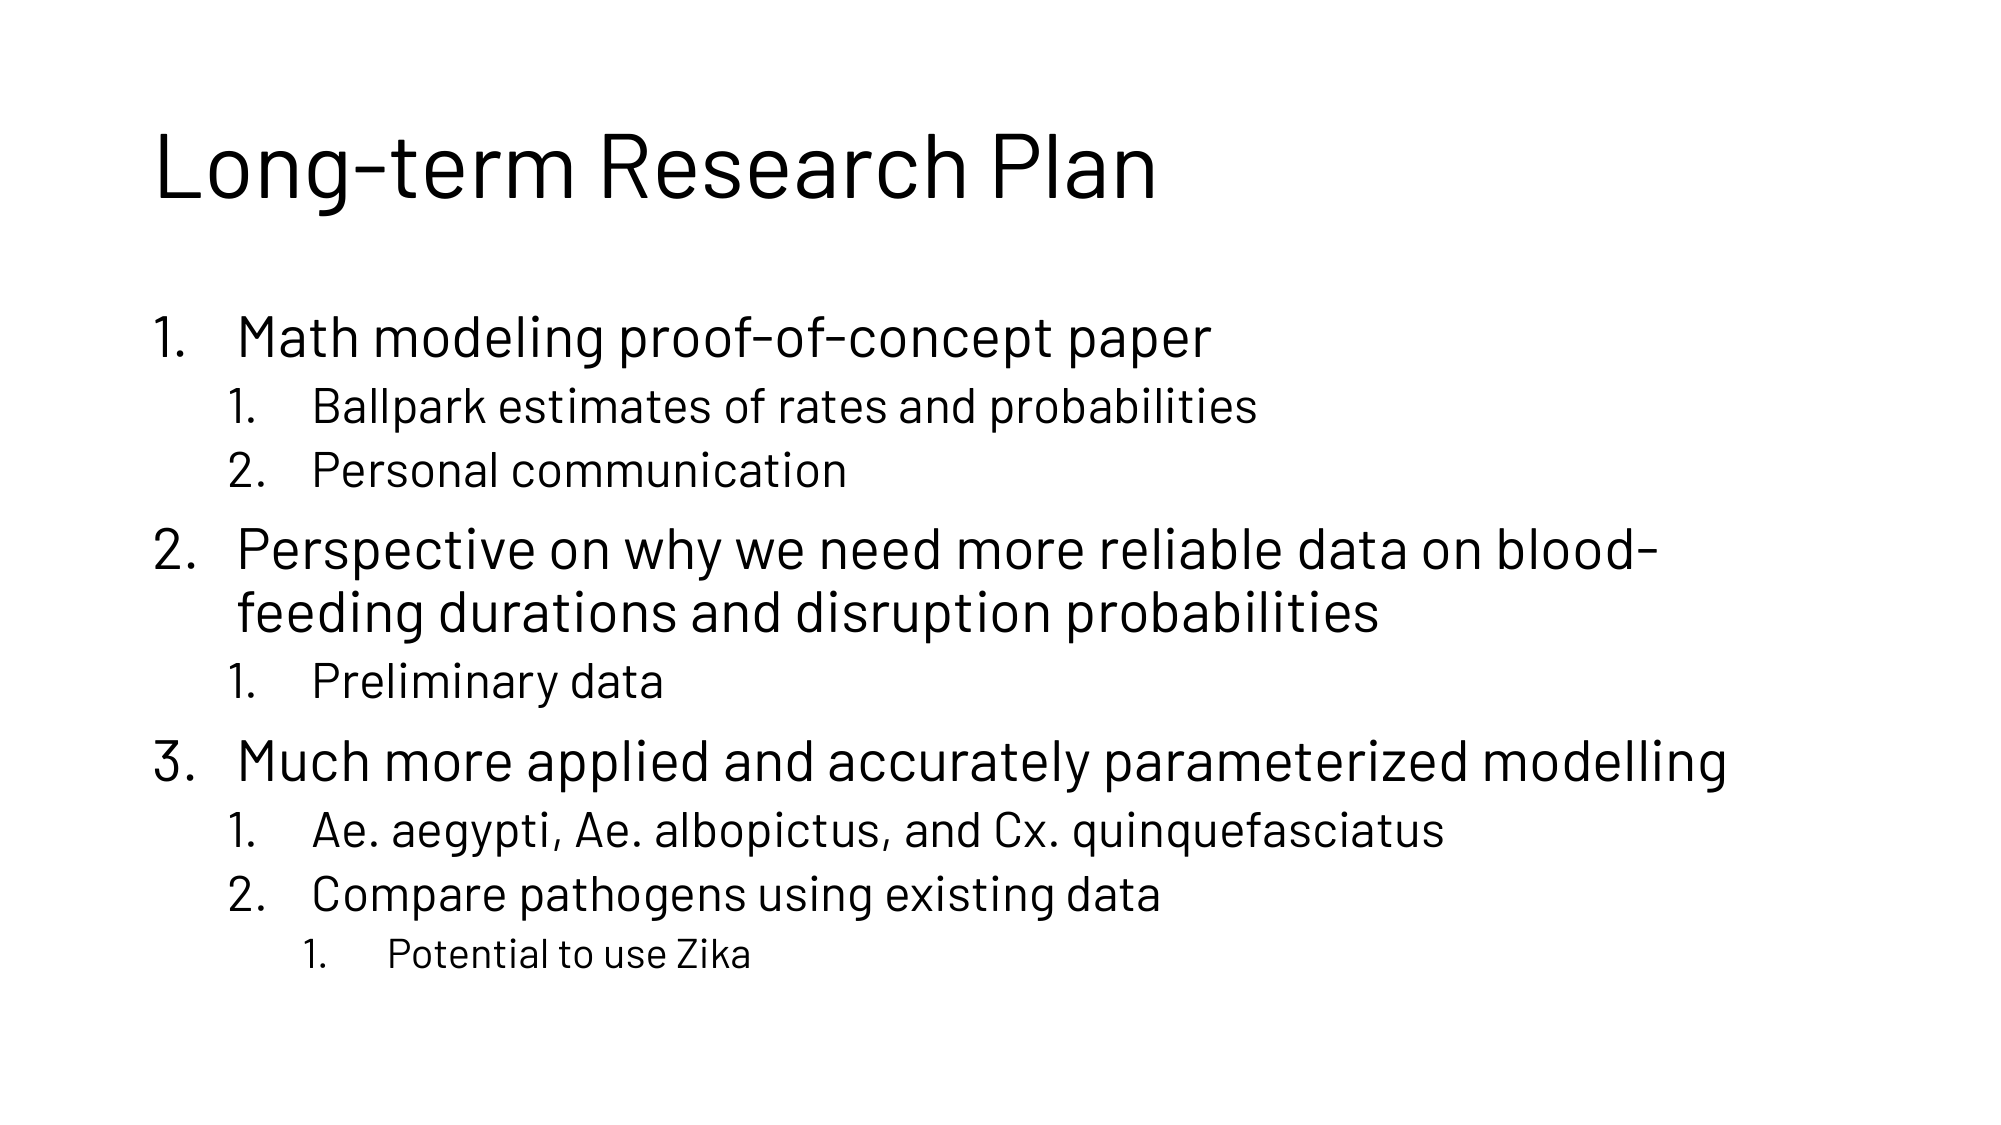

# Long-term Research Plan
Math modeling proof-of-concept paper
Ballpark estimates of rates and probabilities
Personal communication
Perspective on why we need more reliable data on blood-feeding durations and disruption probabilities
Preliminary data
Much more applied and accurately parameterized modelling
Ae. aegypti, Ae. albopictus, and Cx. quinquefasciatus
Compare pathogens using existing data
Potential to use Zika